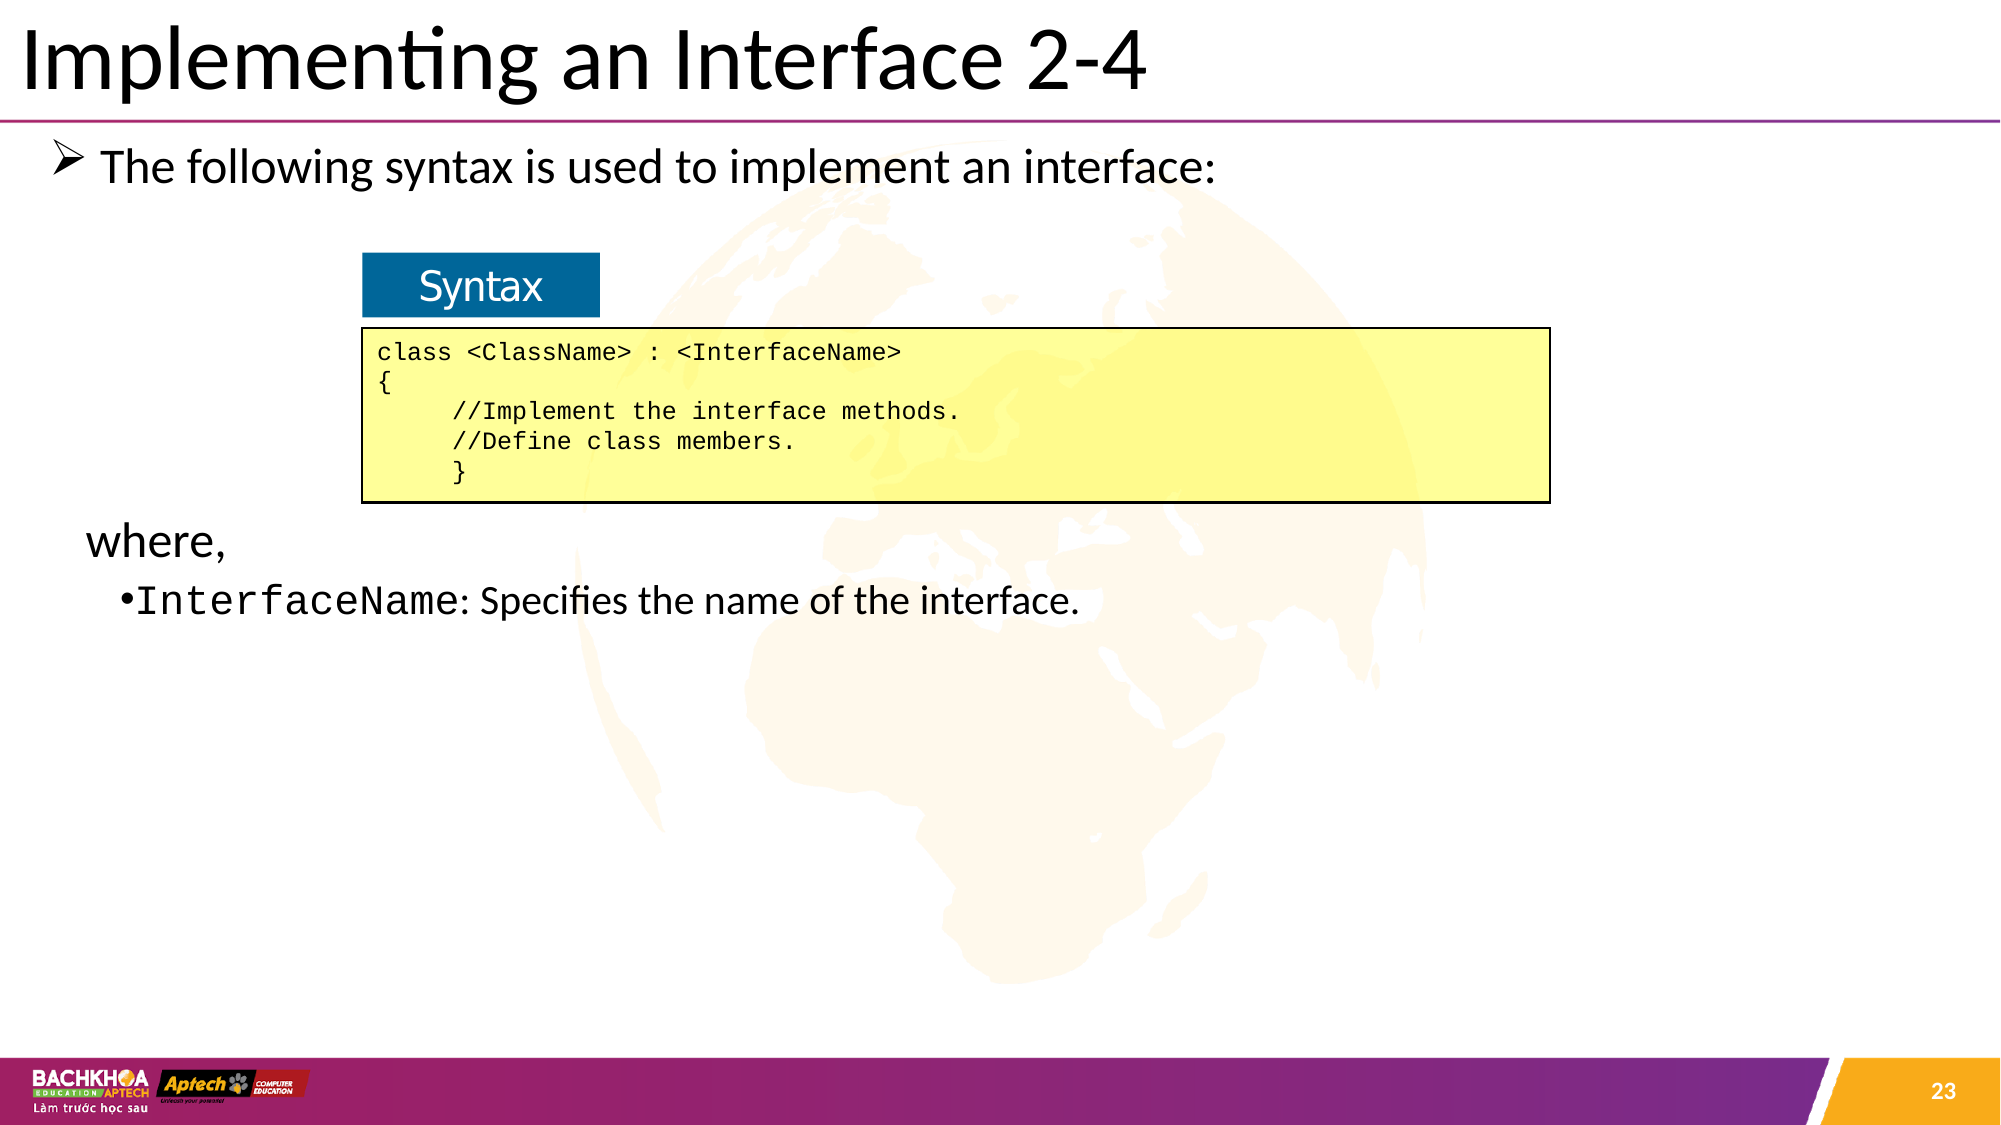

# Implementing an Interface 2-4
 The following syntax is used to implement an interface:

where,
InterfaceName: Specifies the name of the interface.

Syntax
class <ClassName> : <InterfaceName>
{
//Implement the interface methods.
//Define class members.
}
23